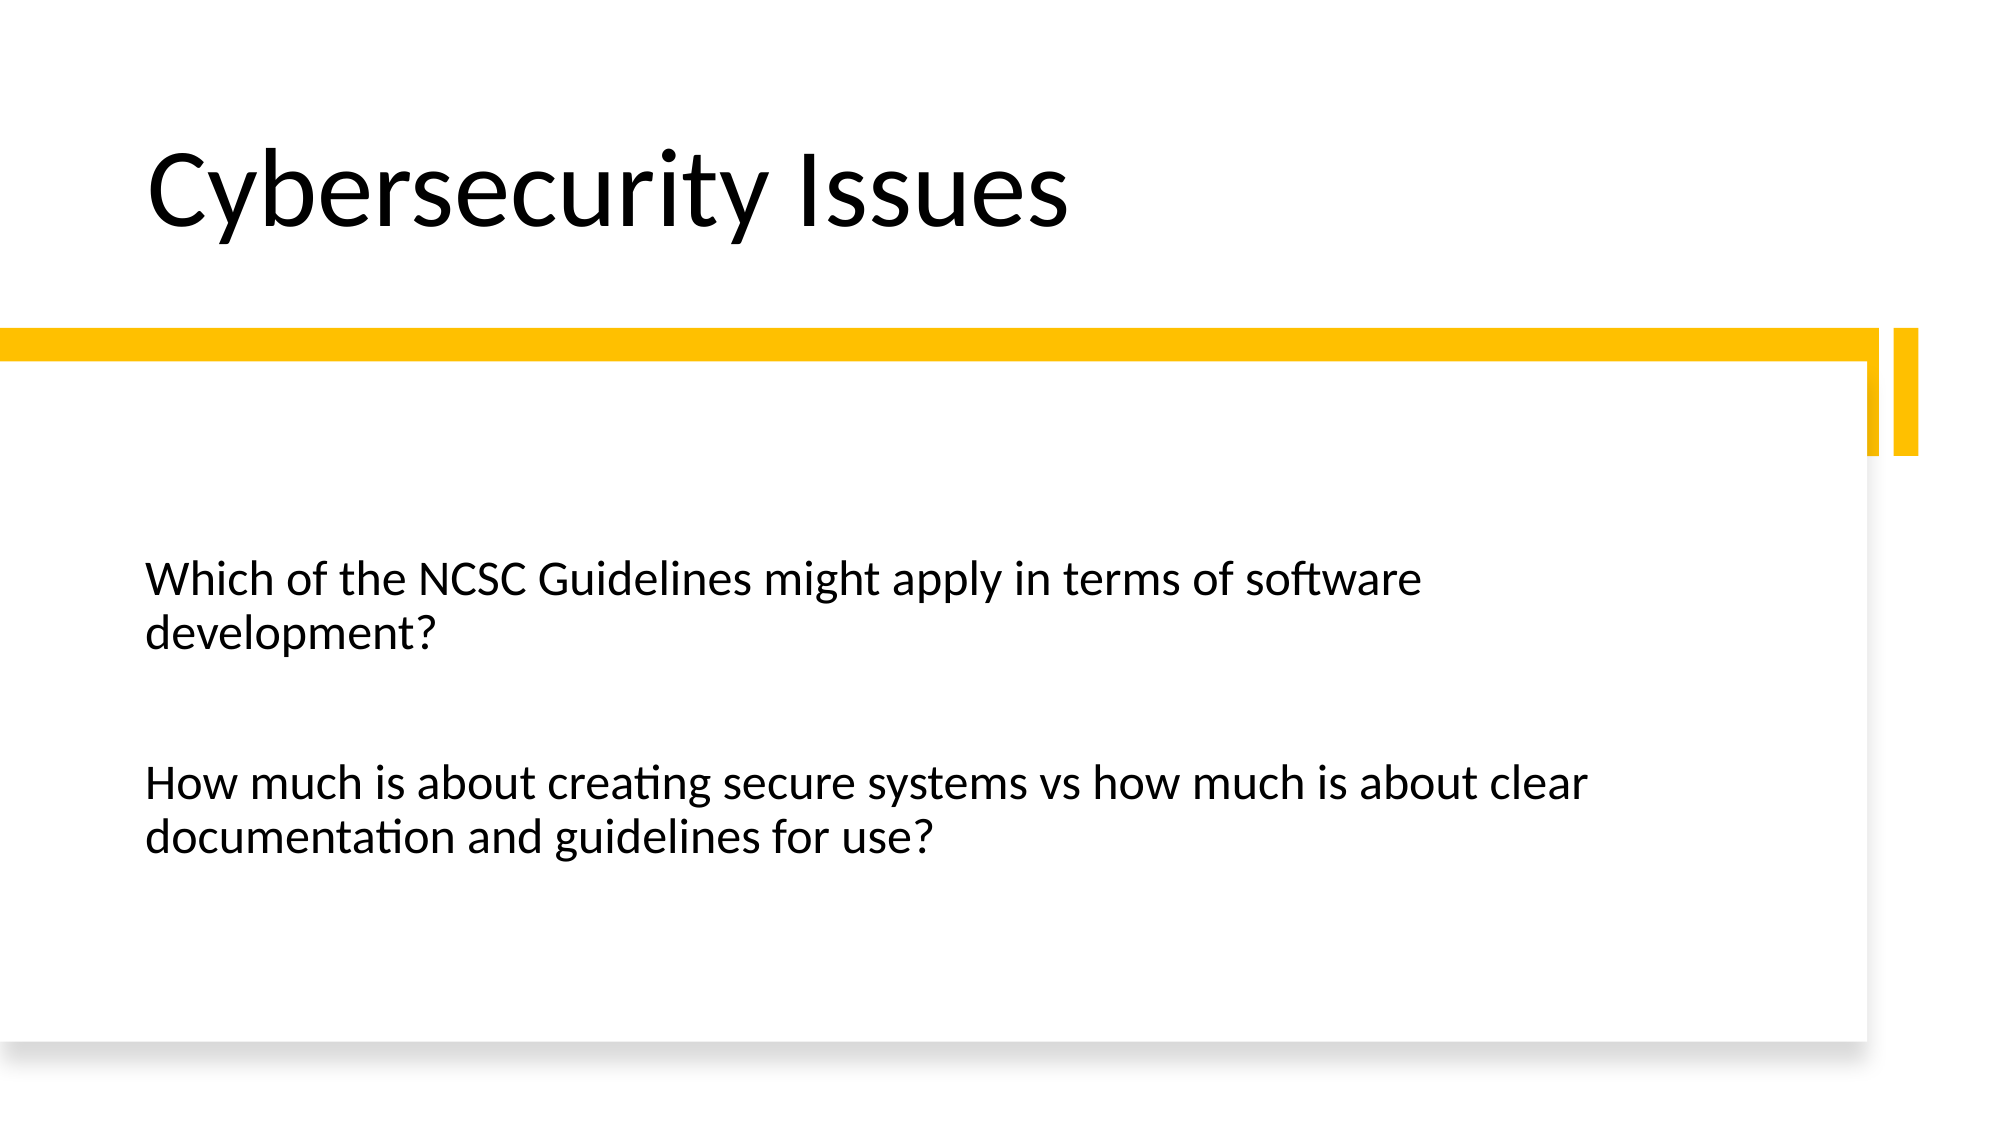

# Cybersecurity Issues

Which of the NCSC Guidelines might apply in terms of software development?

How much is about creating secure systems vs how much is about clear documentation and guidelines for use?